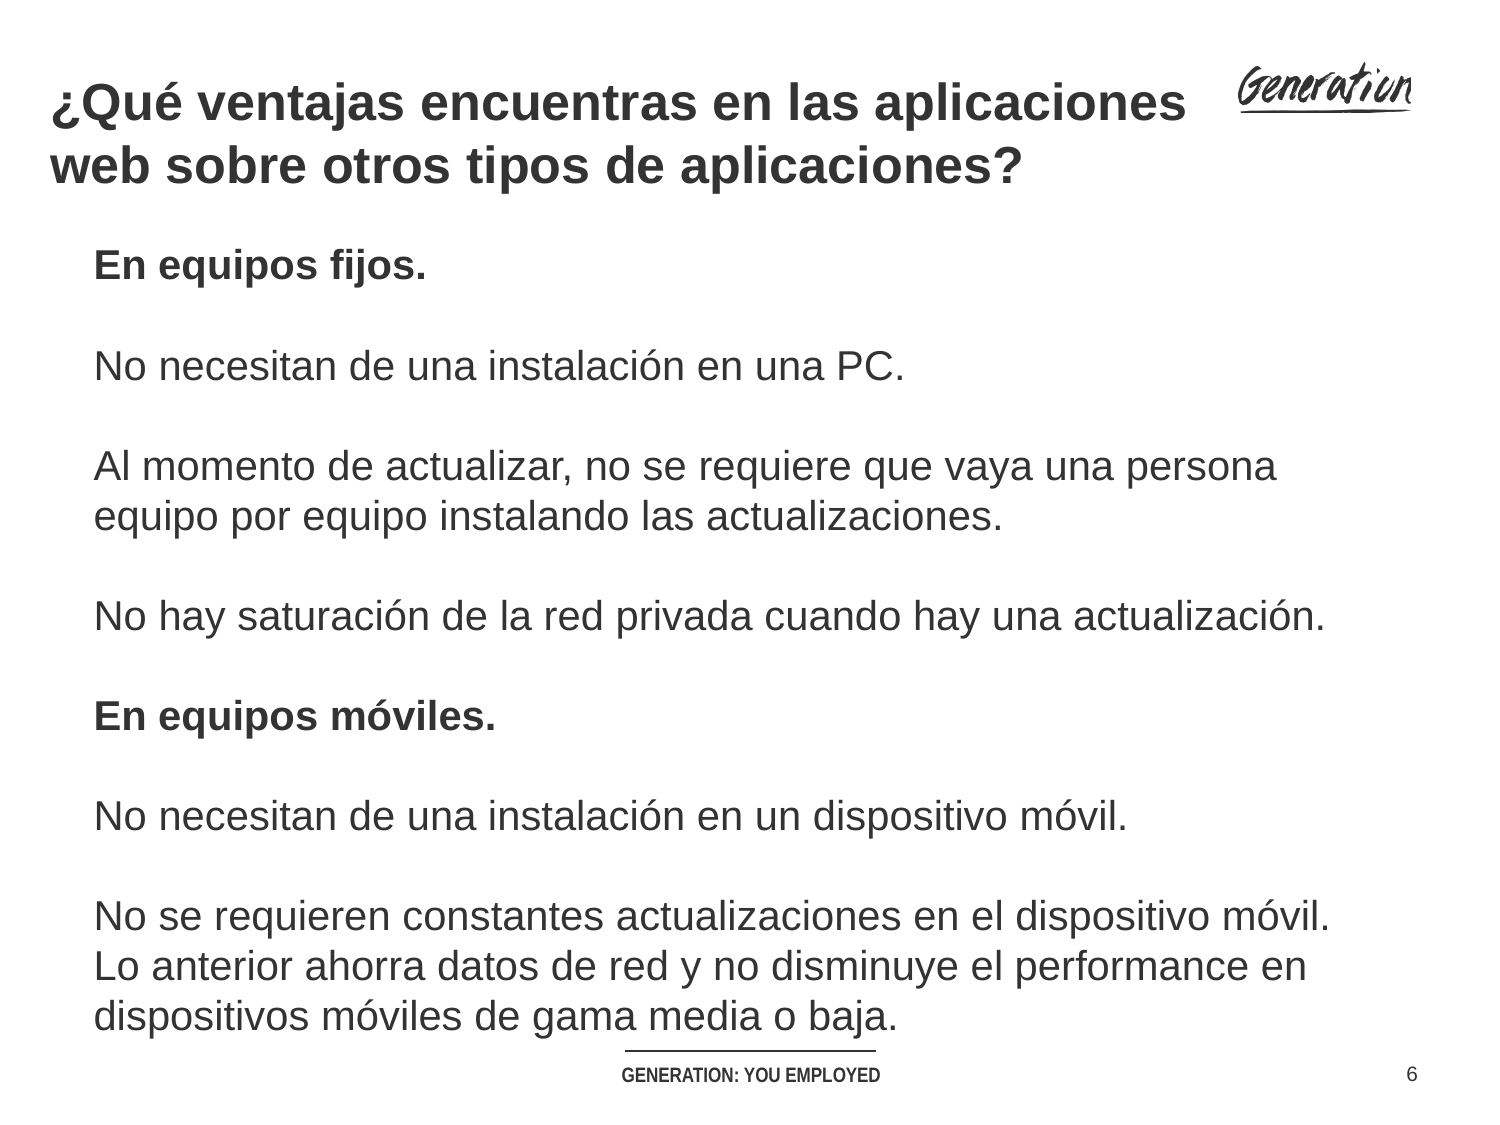

# ¿Qué ventajas encuentras en las aplicaciones web sobre otros tipos de aplicaciones?
En equipos fijos.

No necesitan de una instalación en una PC.

Al momento de actualizar, no se requiere que vaya una persona equipo por equipo instalando las actualizaciones.

No hay saturación de la red privada cuando hay una actualización.

En equipos móviles.

No necesitan de una instalación en un dispositivo móvil.

No se requieren constantes actualizaciones en el dispositivo móvil. Lo anterior ahorra datos de red y no disminuye el performance en dispositivos móviles de gama media o baja.